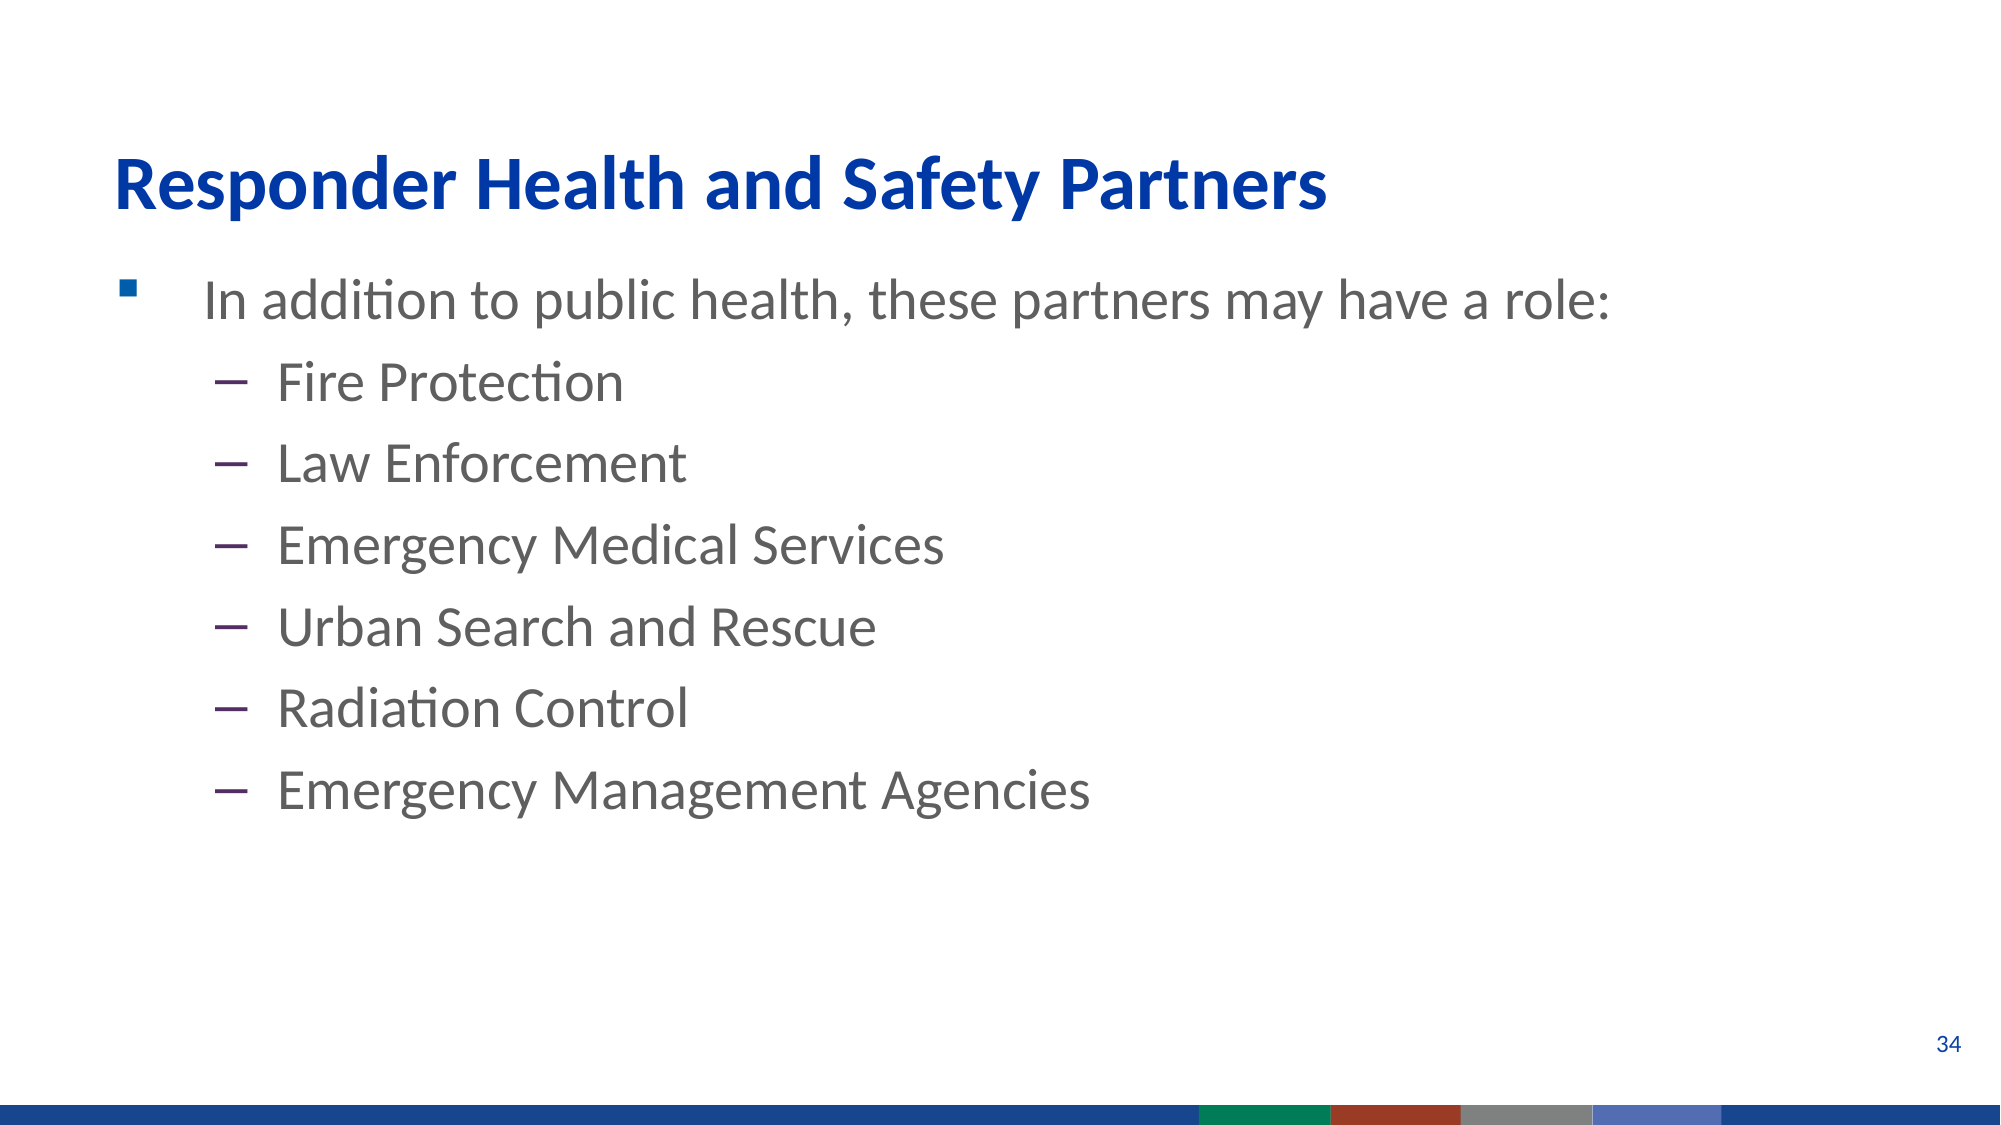

# Responder Health and Safety Partners
 In addition to public health, these partners may have a role:
Fire Protection
Law Enforcement
Emergency Medical Services
Urban Search and Rescue
Radiation Control
Emergency Management Agencies

34